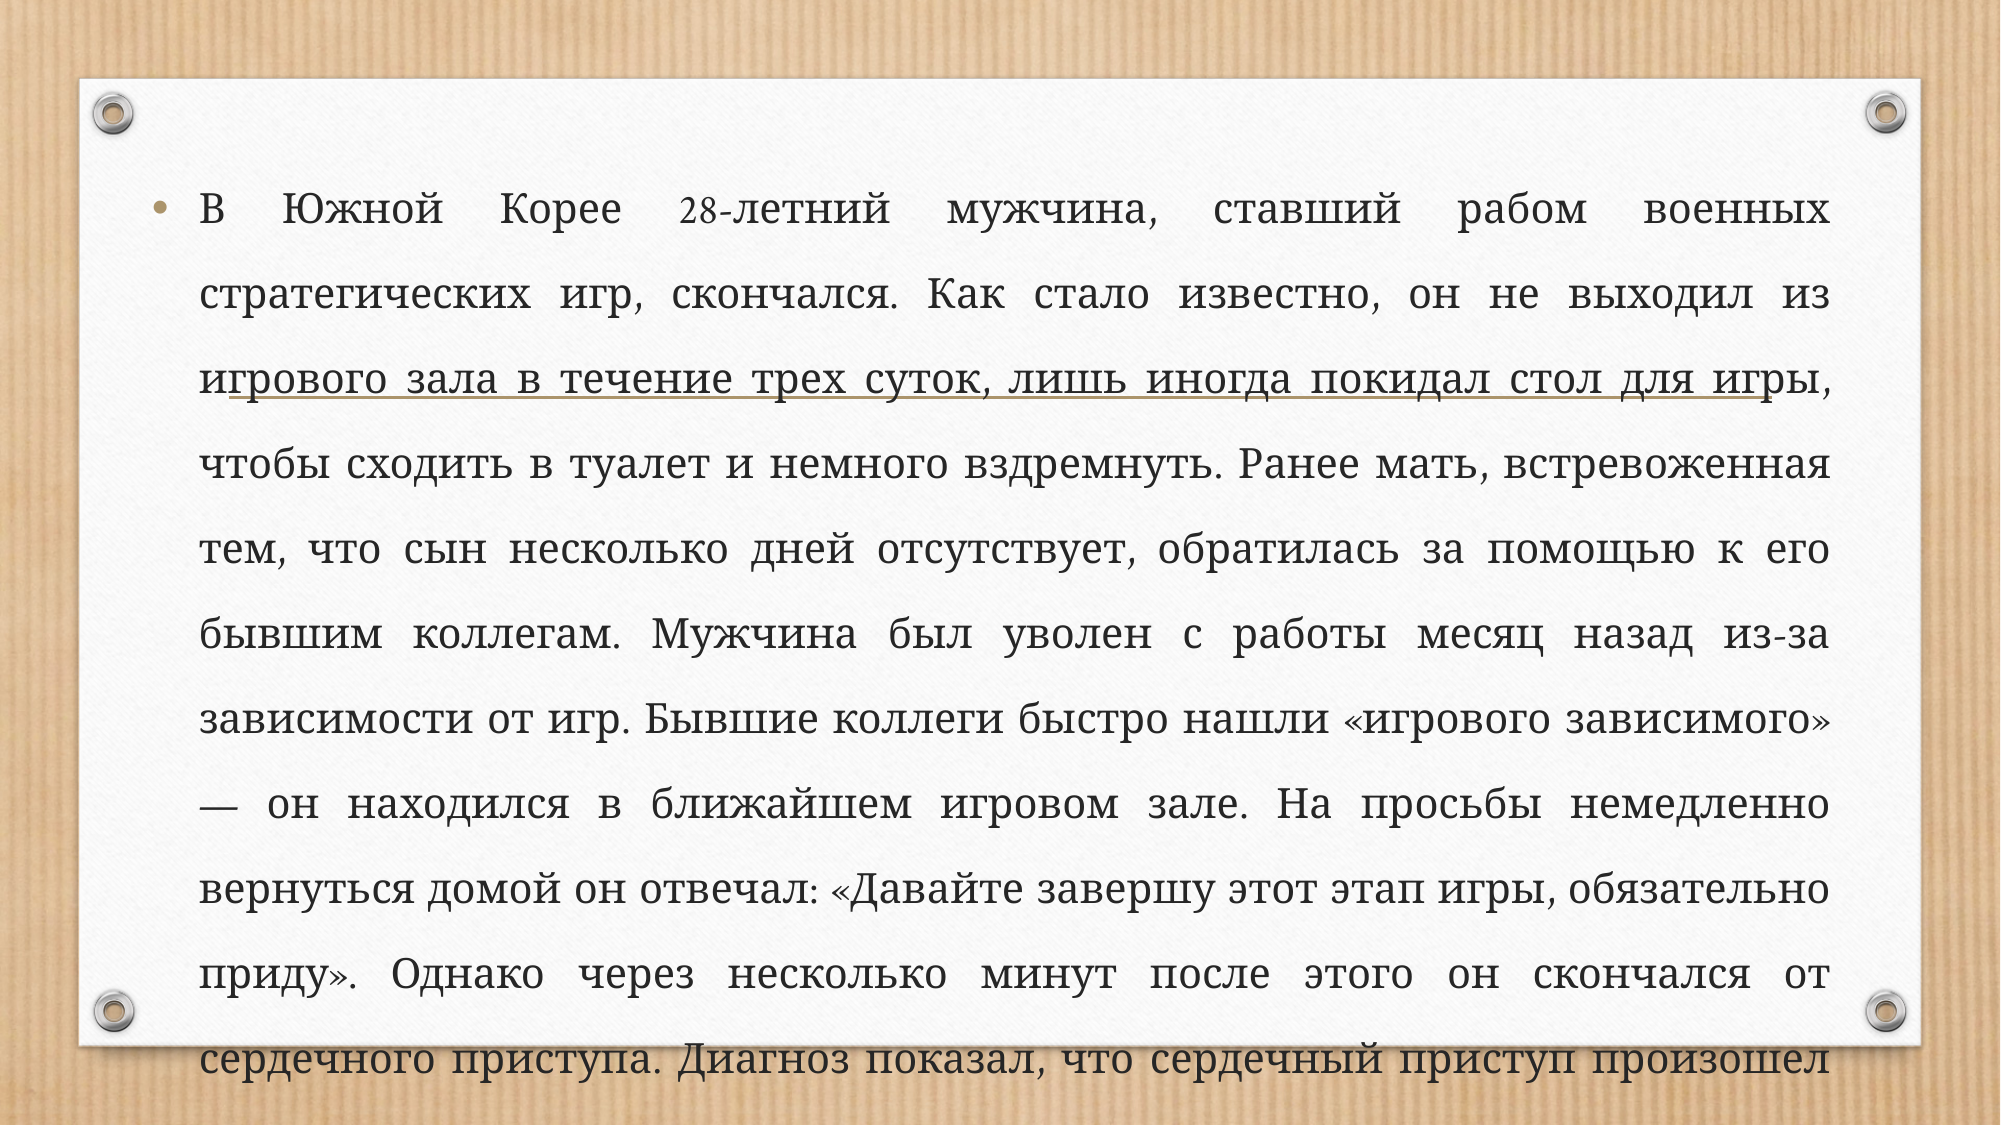

В Южной Корее 28-летний мужчина, ставший рабом военных стратегических игр, скончался. Как стало известно, он не выходил из игрового зала в течение трех суток, лишь иногда покидал стол для игры, чтобы сходить в туалет и немного вздремнуть. Ранее мать, встревоженная тем, что сын несколько дней отсутствует, обратилась за помощью к его бывшим коллегам. Мужчина был уволен с работы месяц назад из-за зависимости от игр. Бывшие коллеги быстро нашли «игрового зависимого» — он находился в ближайшем игровом зале. На просьбы немедленно вернуться домой он отвечал: «Давайте завершу этот этап игры, обязательно приду». Однако через несколько минут после этого он скончался от сердечного приступа. Диагноз показал, что сердечный приступ произошел из-за чрезмерного перенапряжения и сильной усталости.